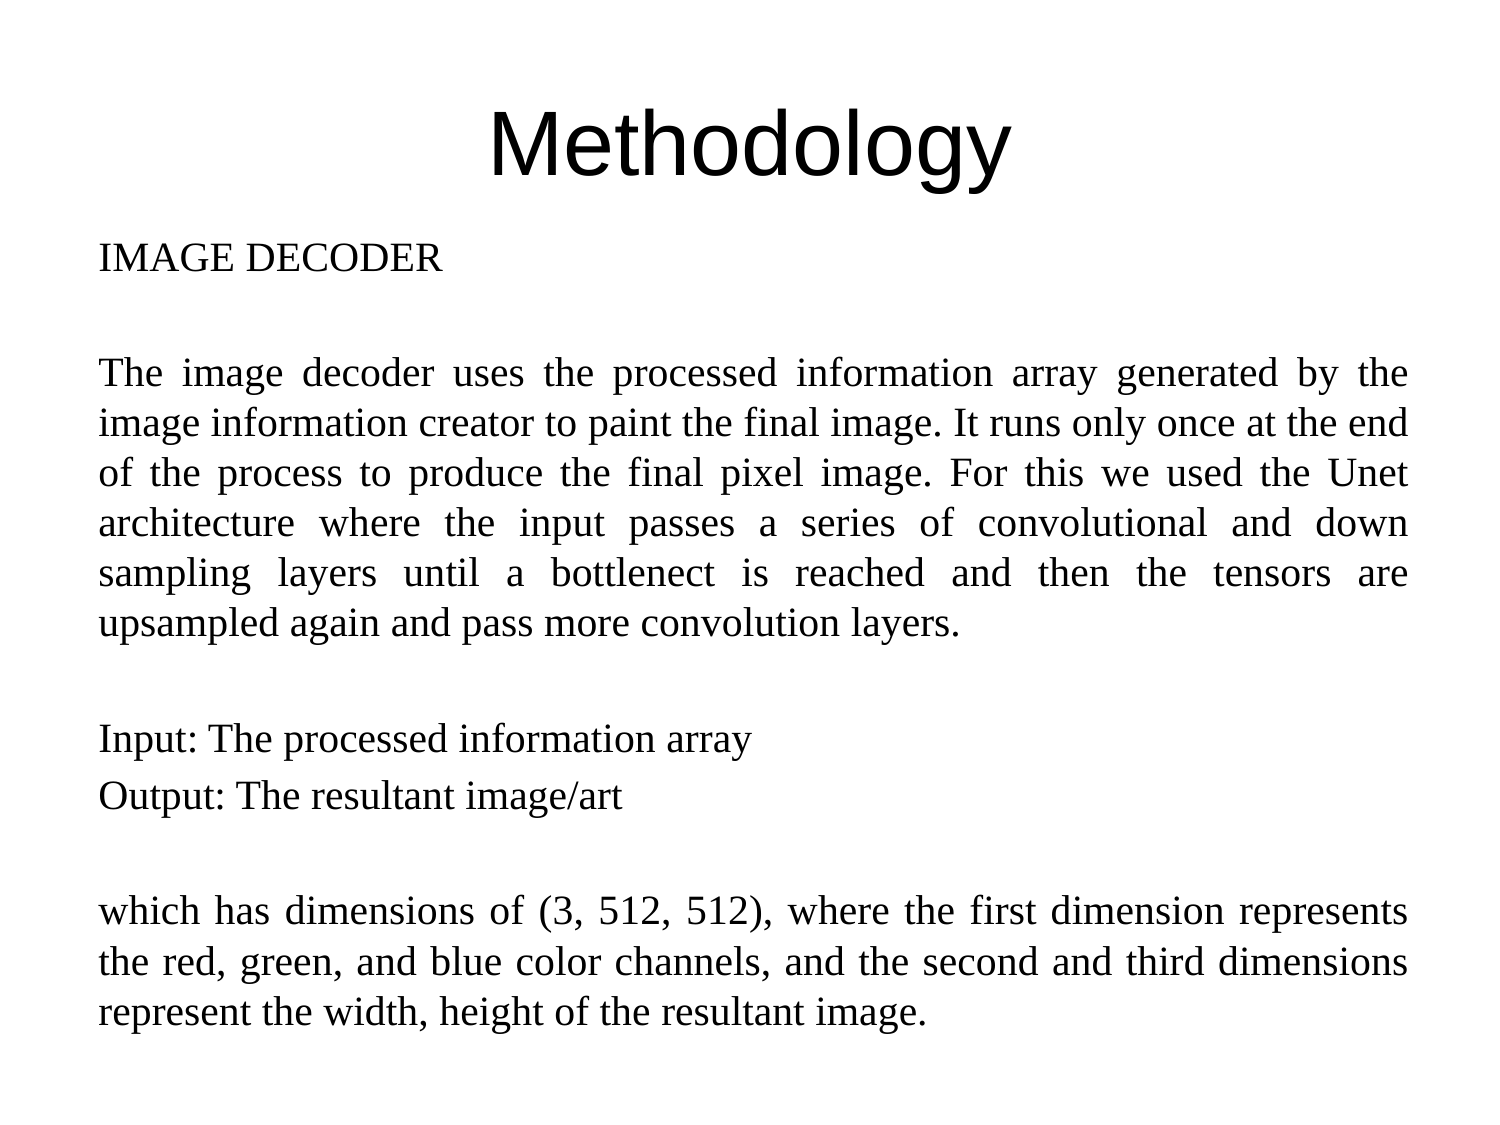

# Methodology
IMAGE DECODER

The image decoder uses the processed information array generated by the image information creator to paint the final image. It runs only once at the end of the process to produce the final pixel image. For this we used the Unet architecture where the input passes a series of convolutional and down sampling layers until a bottlenect is reached and then the tensors are upsampled again and pass more convolution layers.

Input: The processed information array
Output: The resultant image/art

which has dimensions of (3, 512, 512), where the first dimension represents the red, green, and blue color channels, and the second and third dimensions represent the width, height of the resultant image.

11